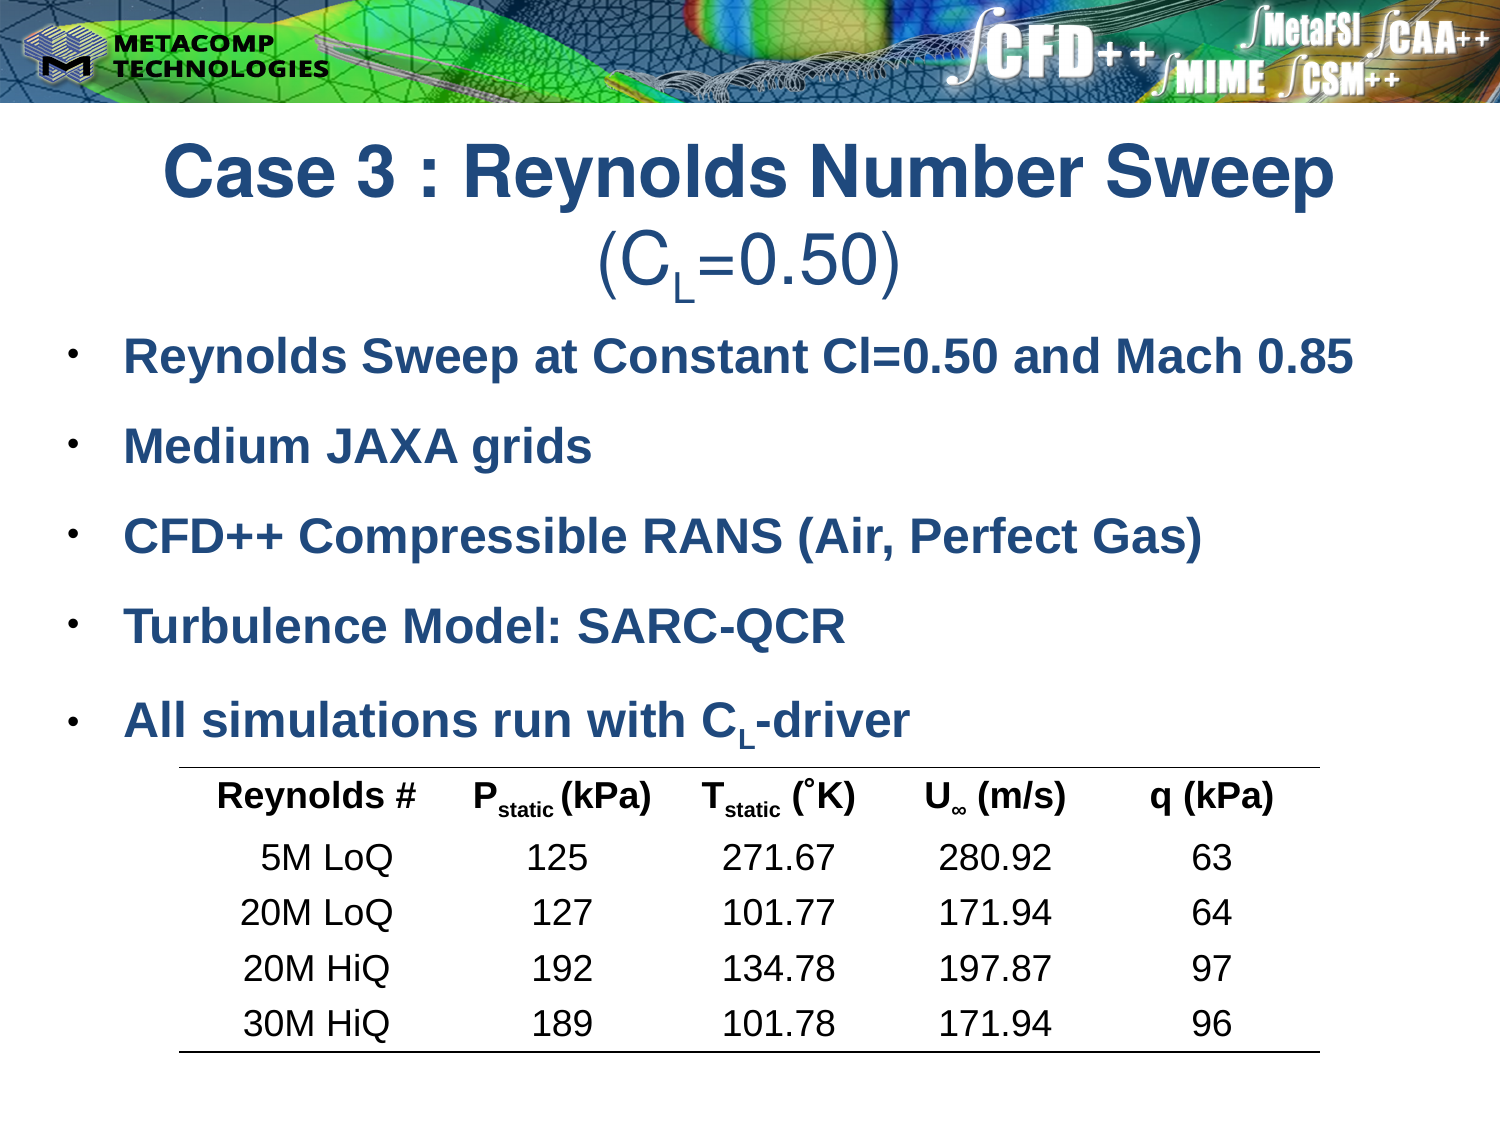

Case 3 : Reynolds Number Sweep (CL=0.50)
Reynolds Sweep at Constant Cl=0.50 and Mach 0.85
Medium JAXA grids
CFD++ Compressible RANS (Air, Perfect Gas)
Turbulence Model: SARC-QCR
All simulations run with CL-driver

| Reynolds # | Pstatic (kPa) | Tstatic (˚K) | U∞ (m/s) | q (kPa) |
| --- | --- | --- | --- | --- |
| 5M LoQ | 125 | 271.67 | 280.92 | 63 |
| 20M LoQ | 127 | 101.77 | 171.94 | 64 |
| 20M HiQ | 192 | 134.78 | 197.87 | 97 |
| 30M HiQ | 189 | 101.78 | 171.94 | 96 |